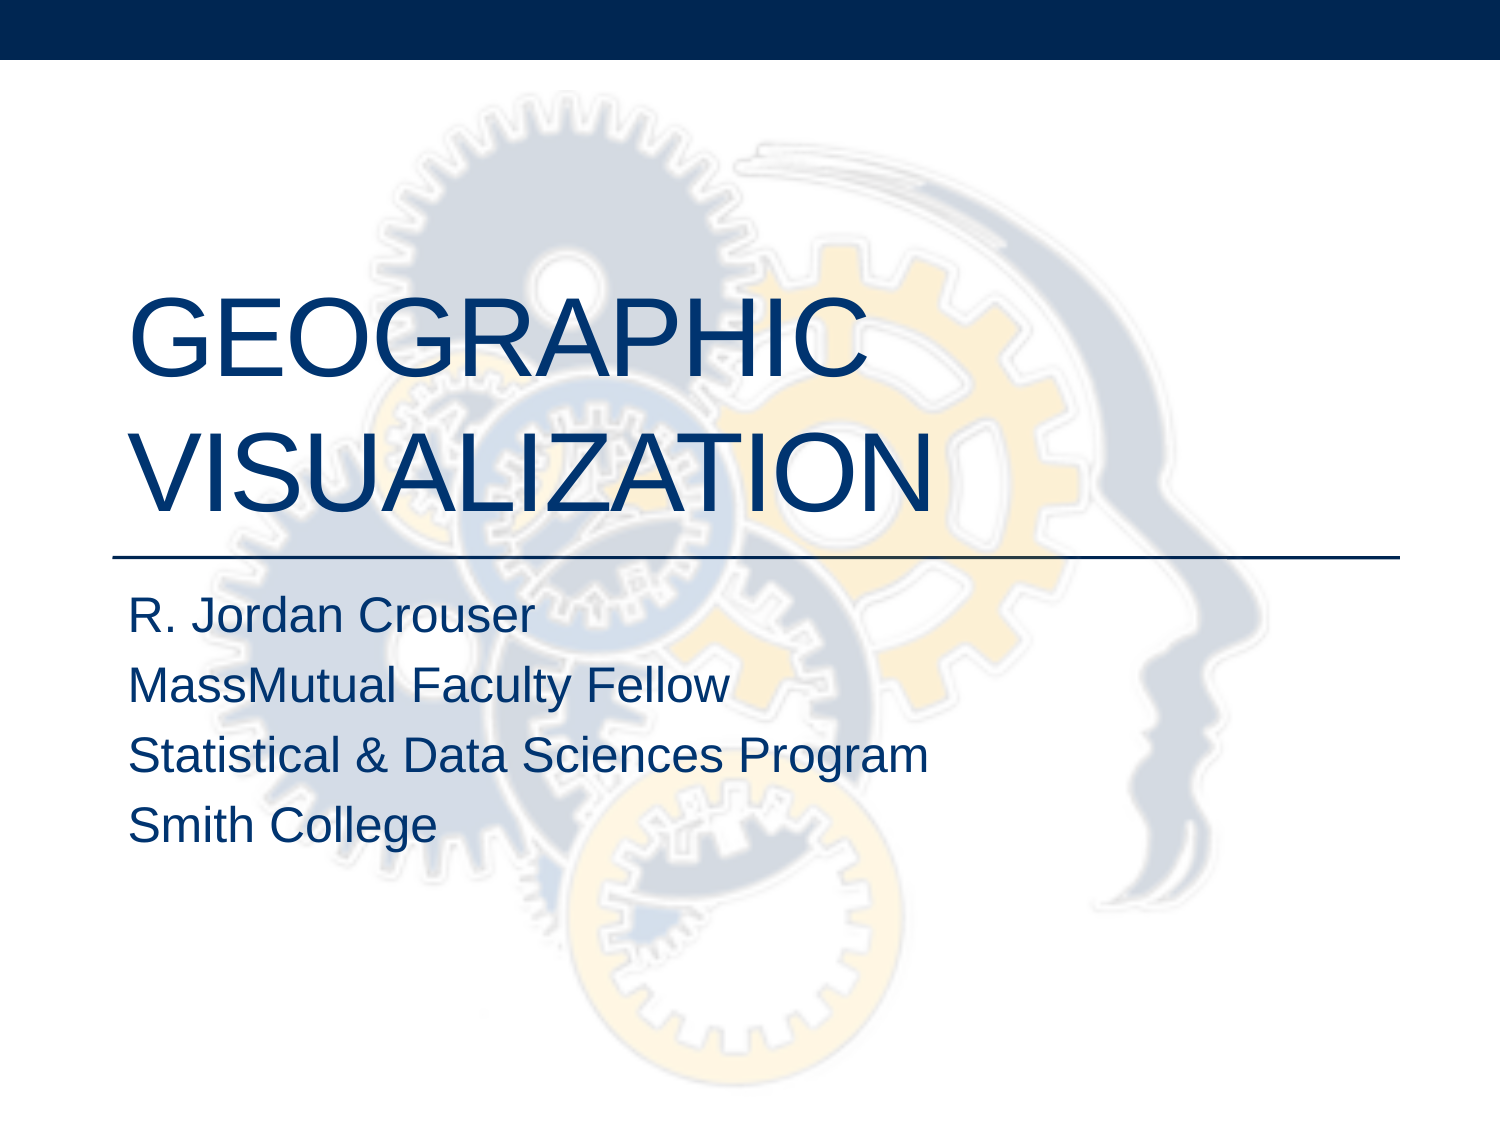

# Geographic Visualization
R. Jordan Crouser
MassMutual Faculty Fellow
Statistical & Data Sciences Program
Smith College